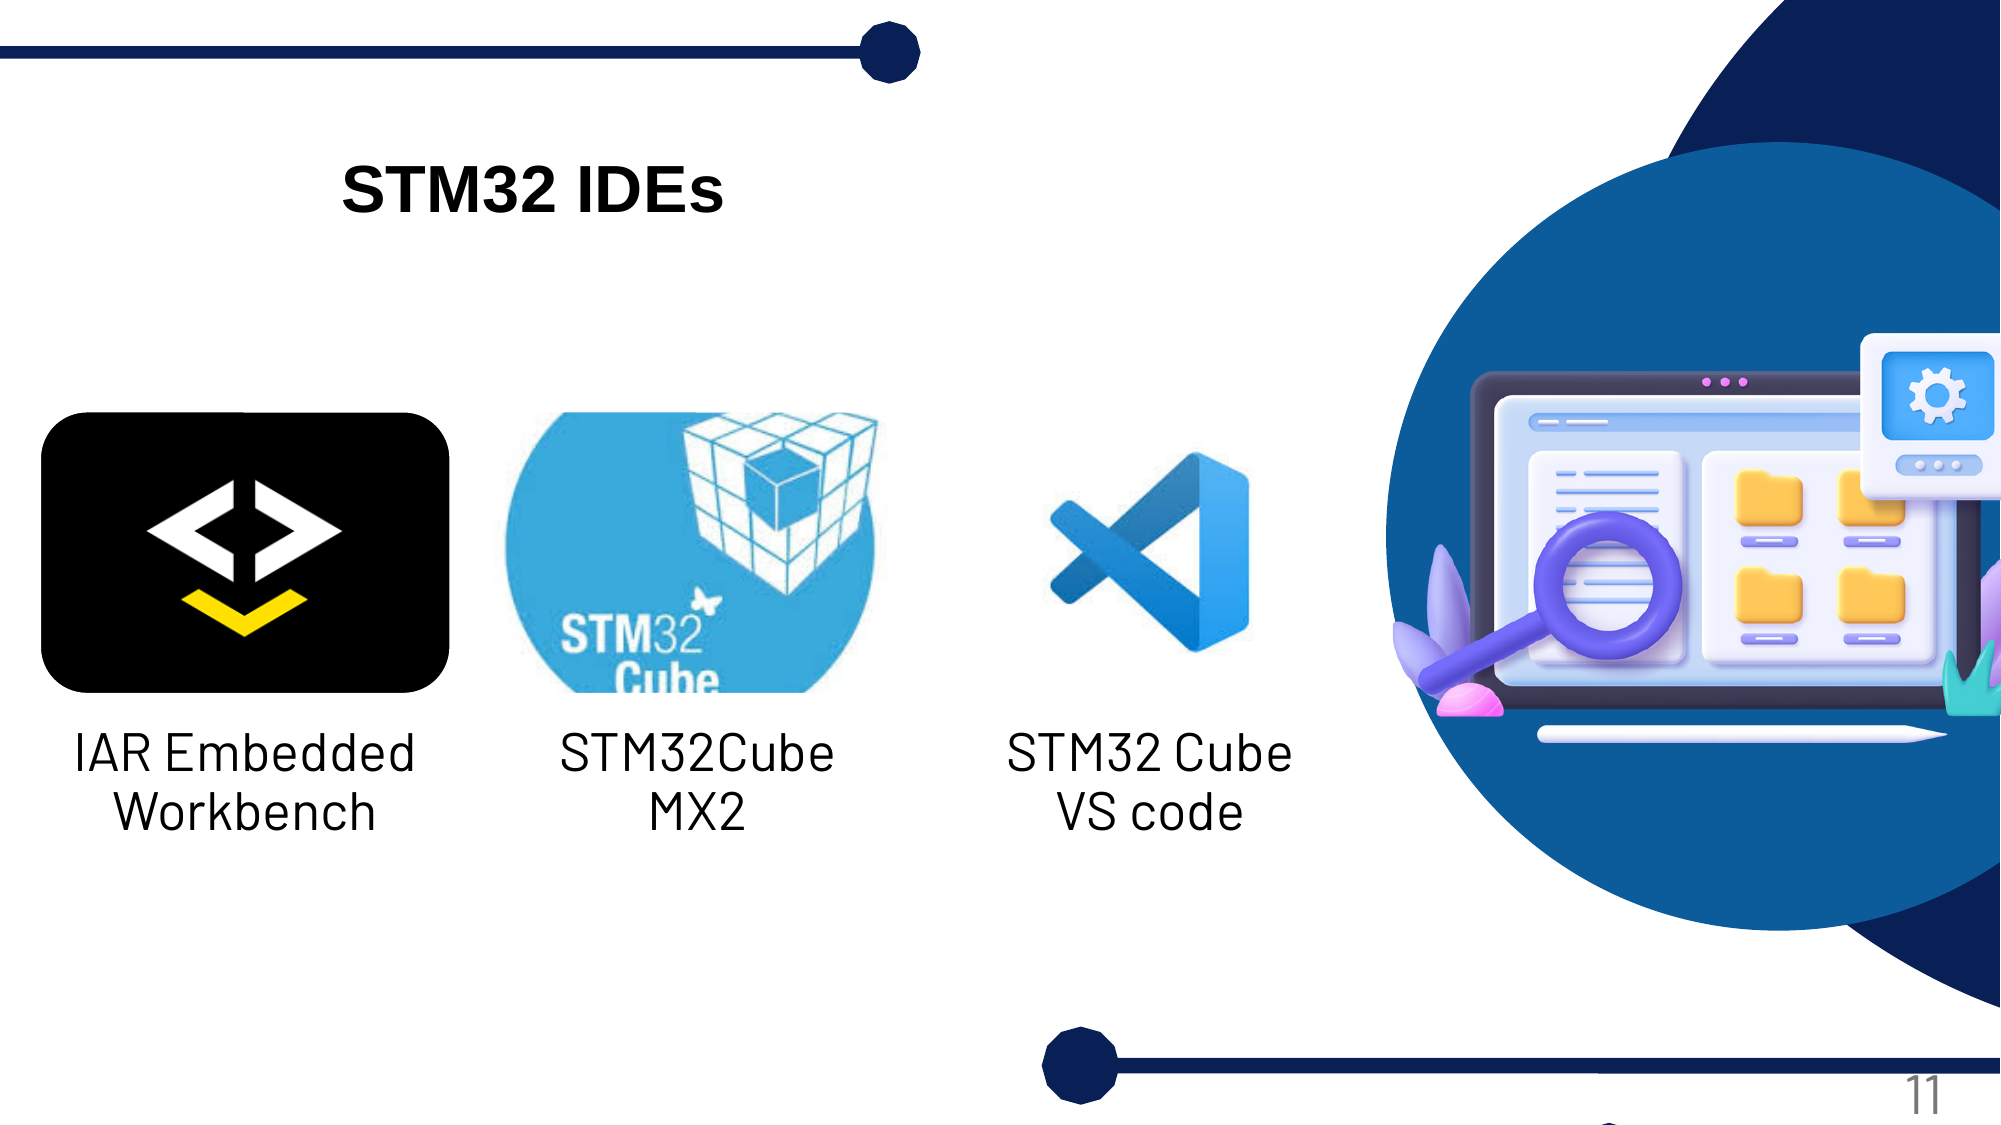

STM32 IDEs
IAR Embedded Workbench
STM32Cube MX2
STM32 Cube VS code

01
02
03
04
Email : Maher.etude@gmail.com

11